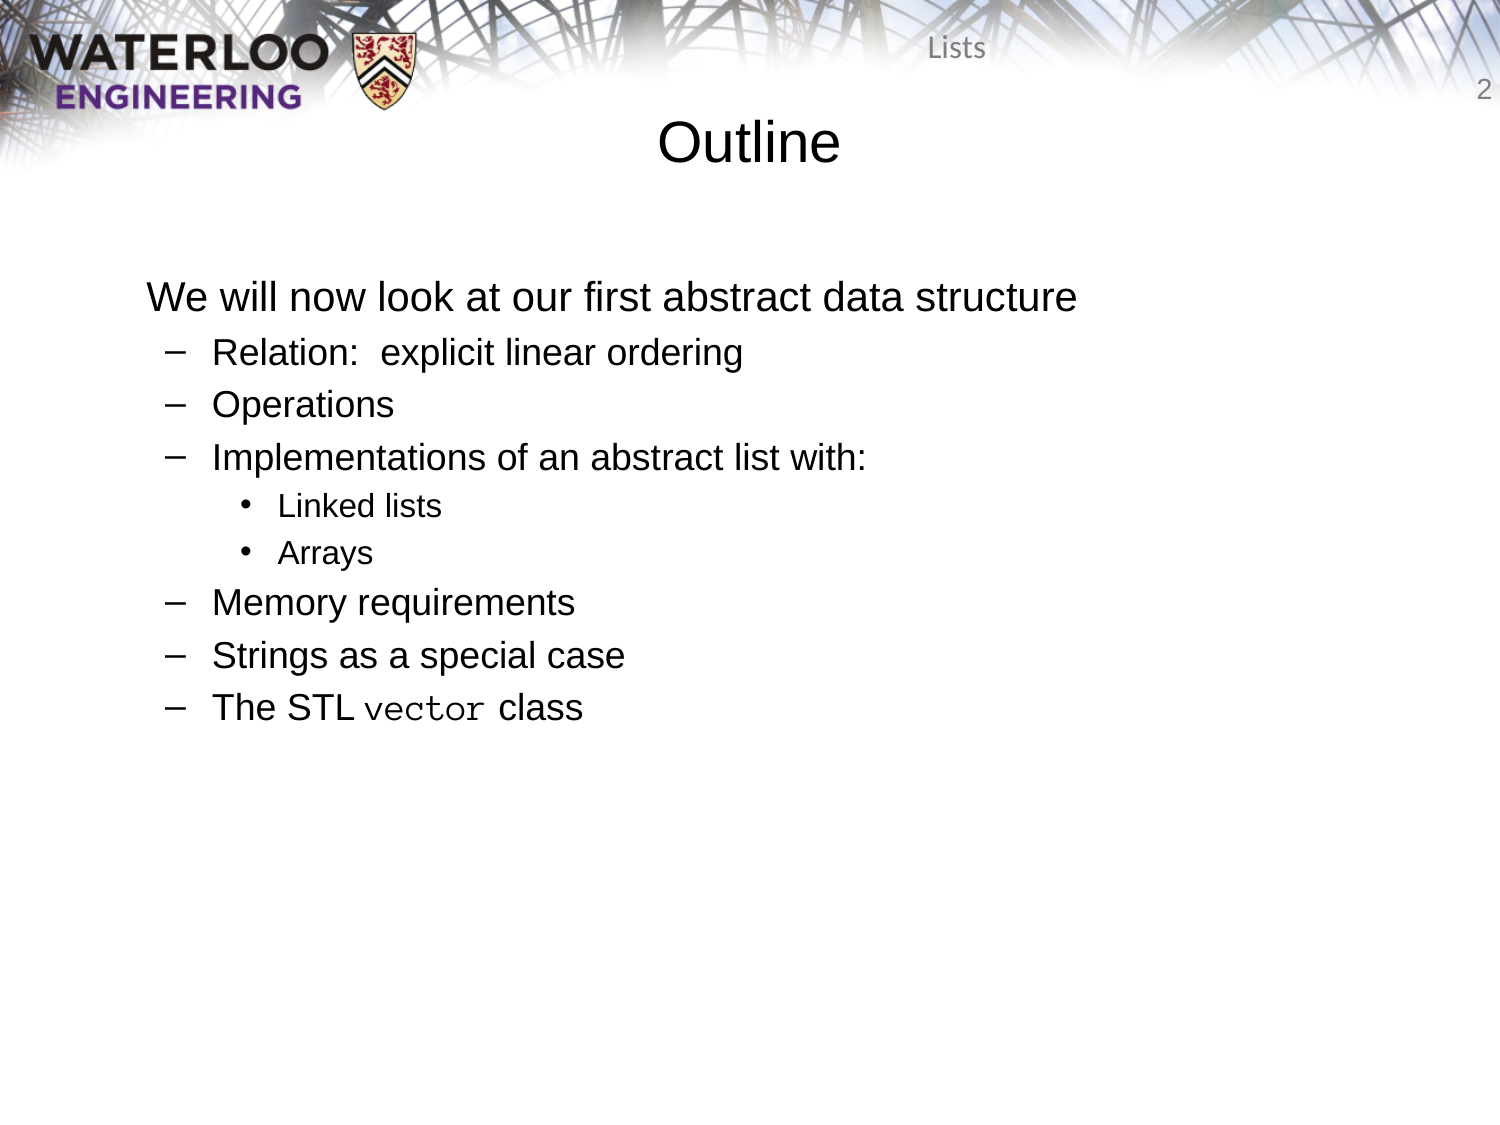

# Outline
	We will now look at our first abstract data structure
Relation:  explicit linear ordering
Operations
Implementations of an abstract list with:
Linked lists
Arrays
Memory requirements
Strings as a special case
The STL vector class